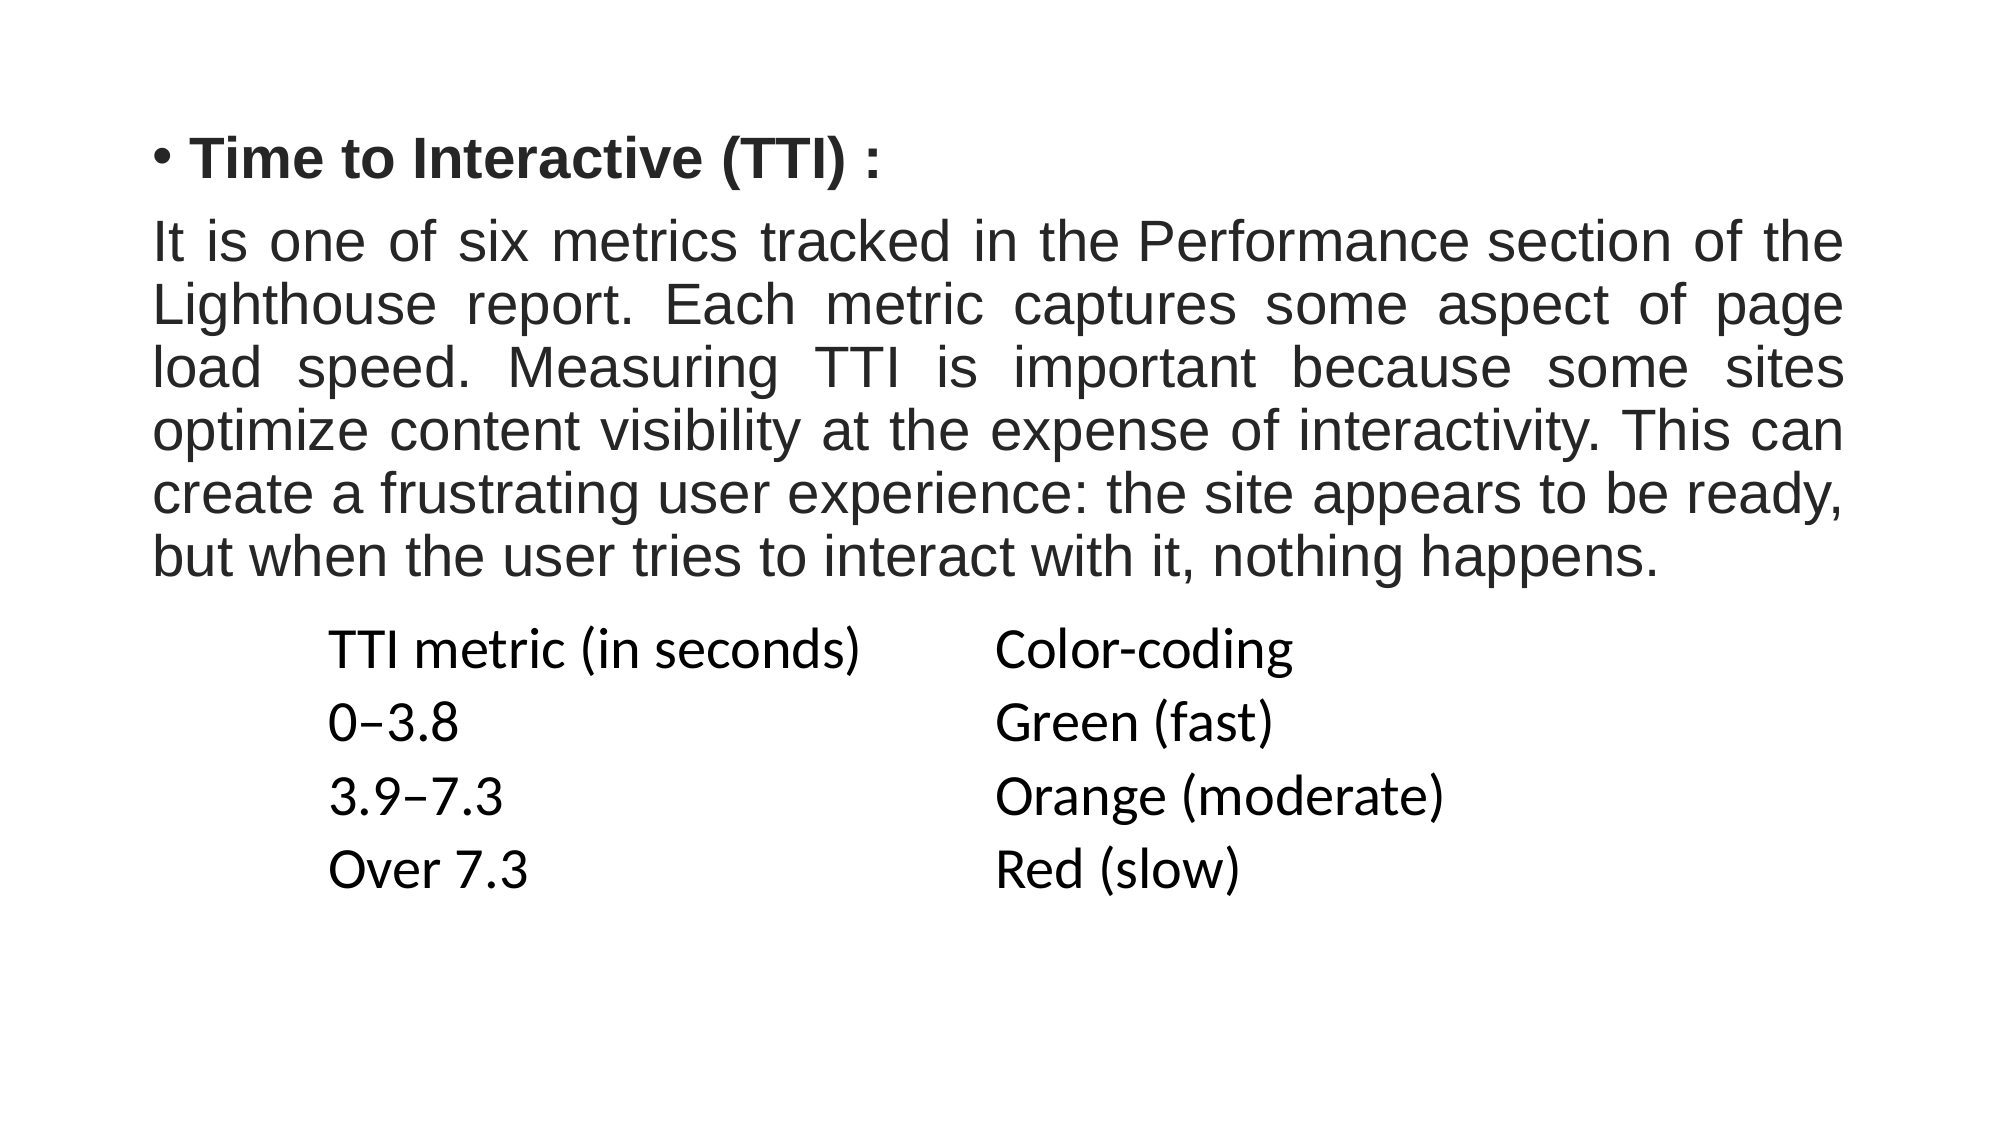

Time to Interactive (TTI) :
It is one of six metrics tracked in the Performance section of the Lighthouse report. Each metric captures some aspect of page load speed. Measuring TTI is important because some sites optimize content visibility at the expense of interactivity. This can create a frustrating user experience: the site appears to be ready, but when the user tries to interact with it, nothing happens.

| TTI metric (in seconds) | Color-coding |
| --- | --- |
| 0–3.8 | Green (fast) |
| 3.9–7.3 | Orange (moderate) |
| Over 7.3 | Red (slow) |